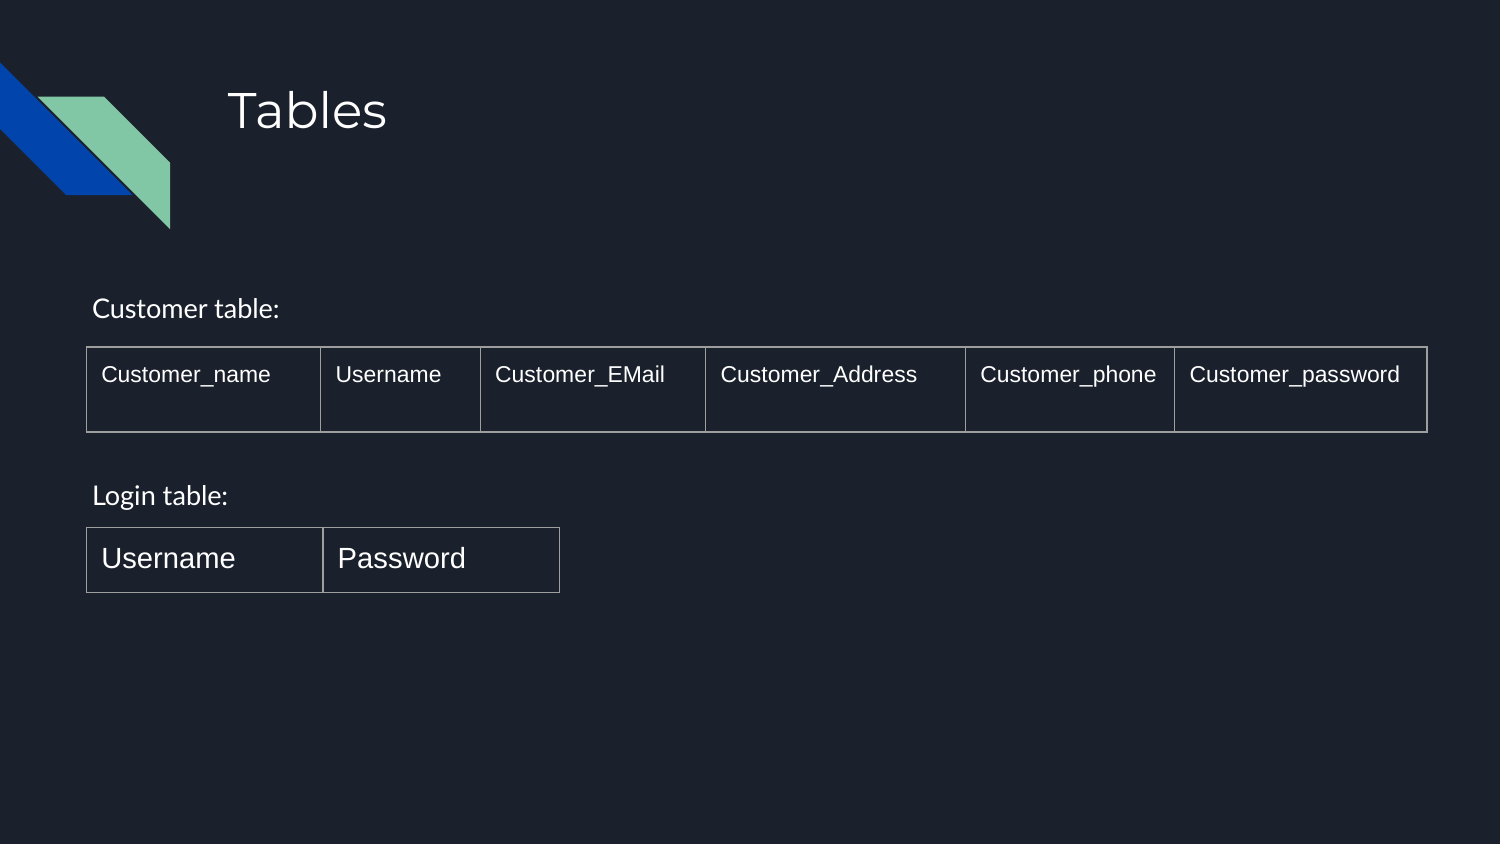

# Tables
Customer table:

Login table:

| Customer\_name | Username | Customer\_EMail | Customer\_Address | Customer\_phone | Customer\_password |
| --- | --- | --- | --- | --- | --- |
| Username | Password |
| --- | --- |